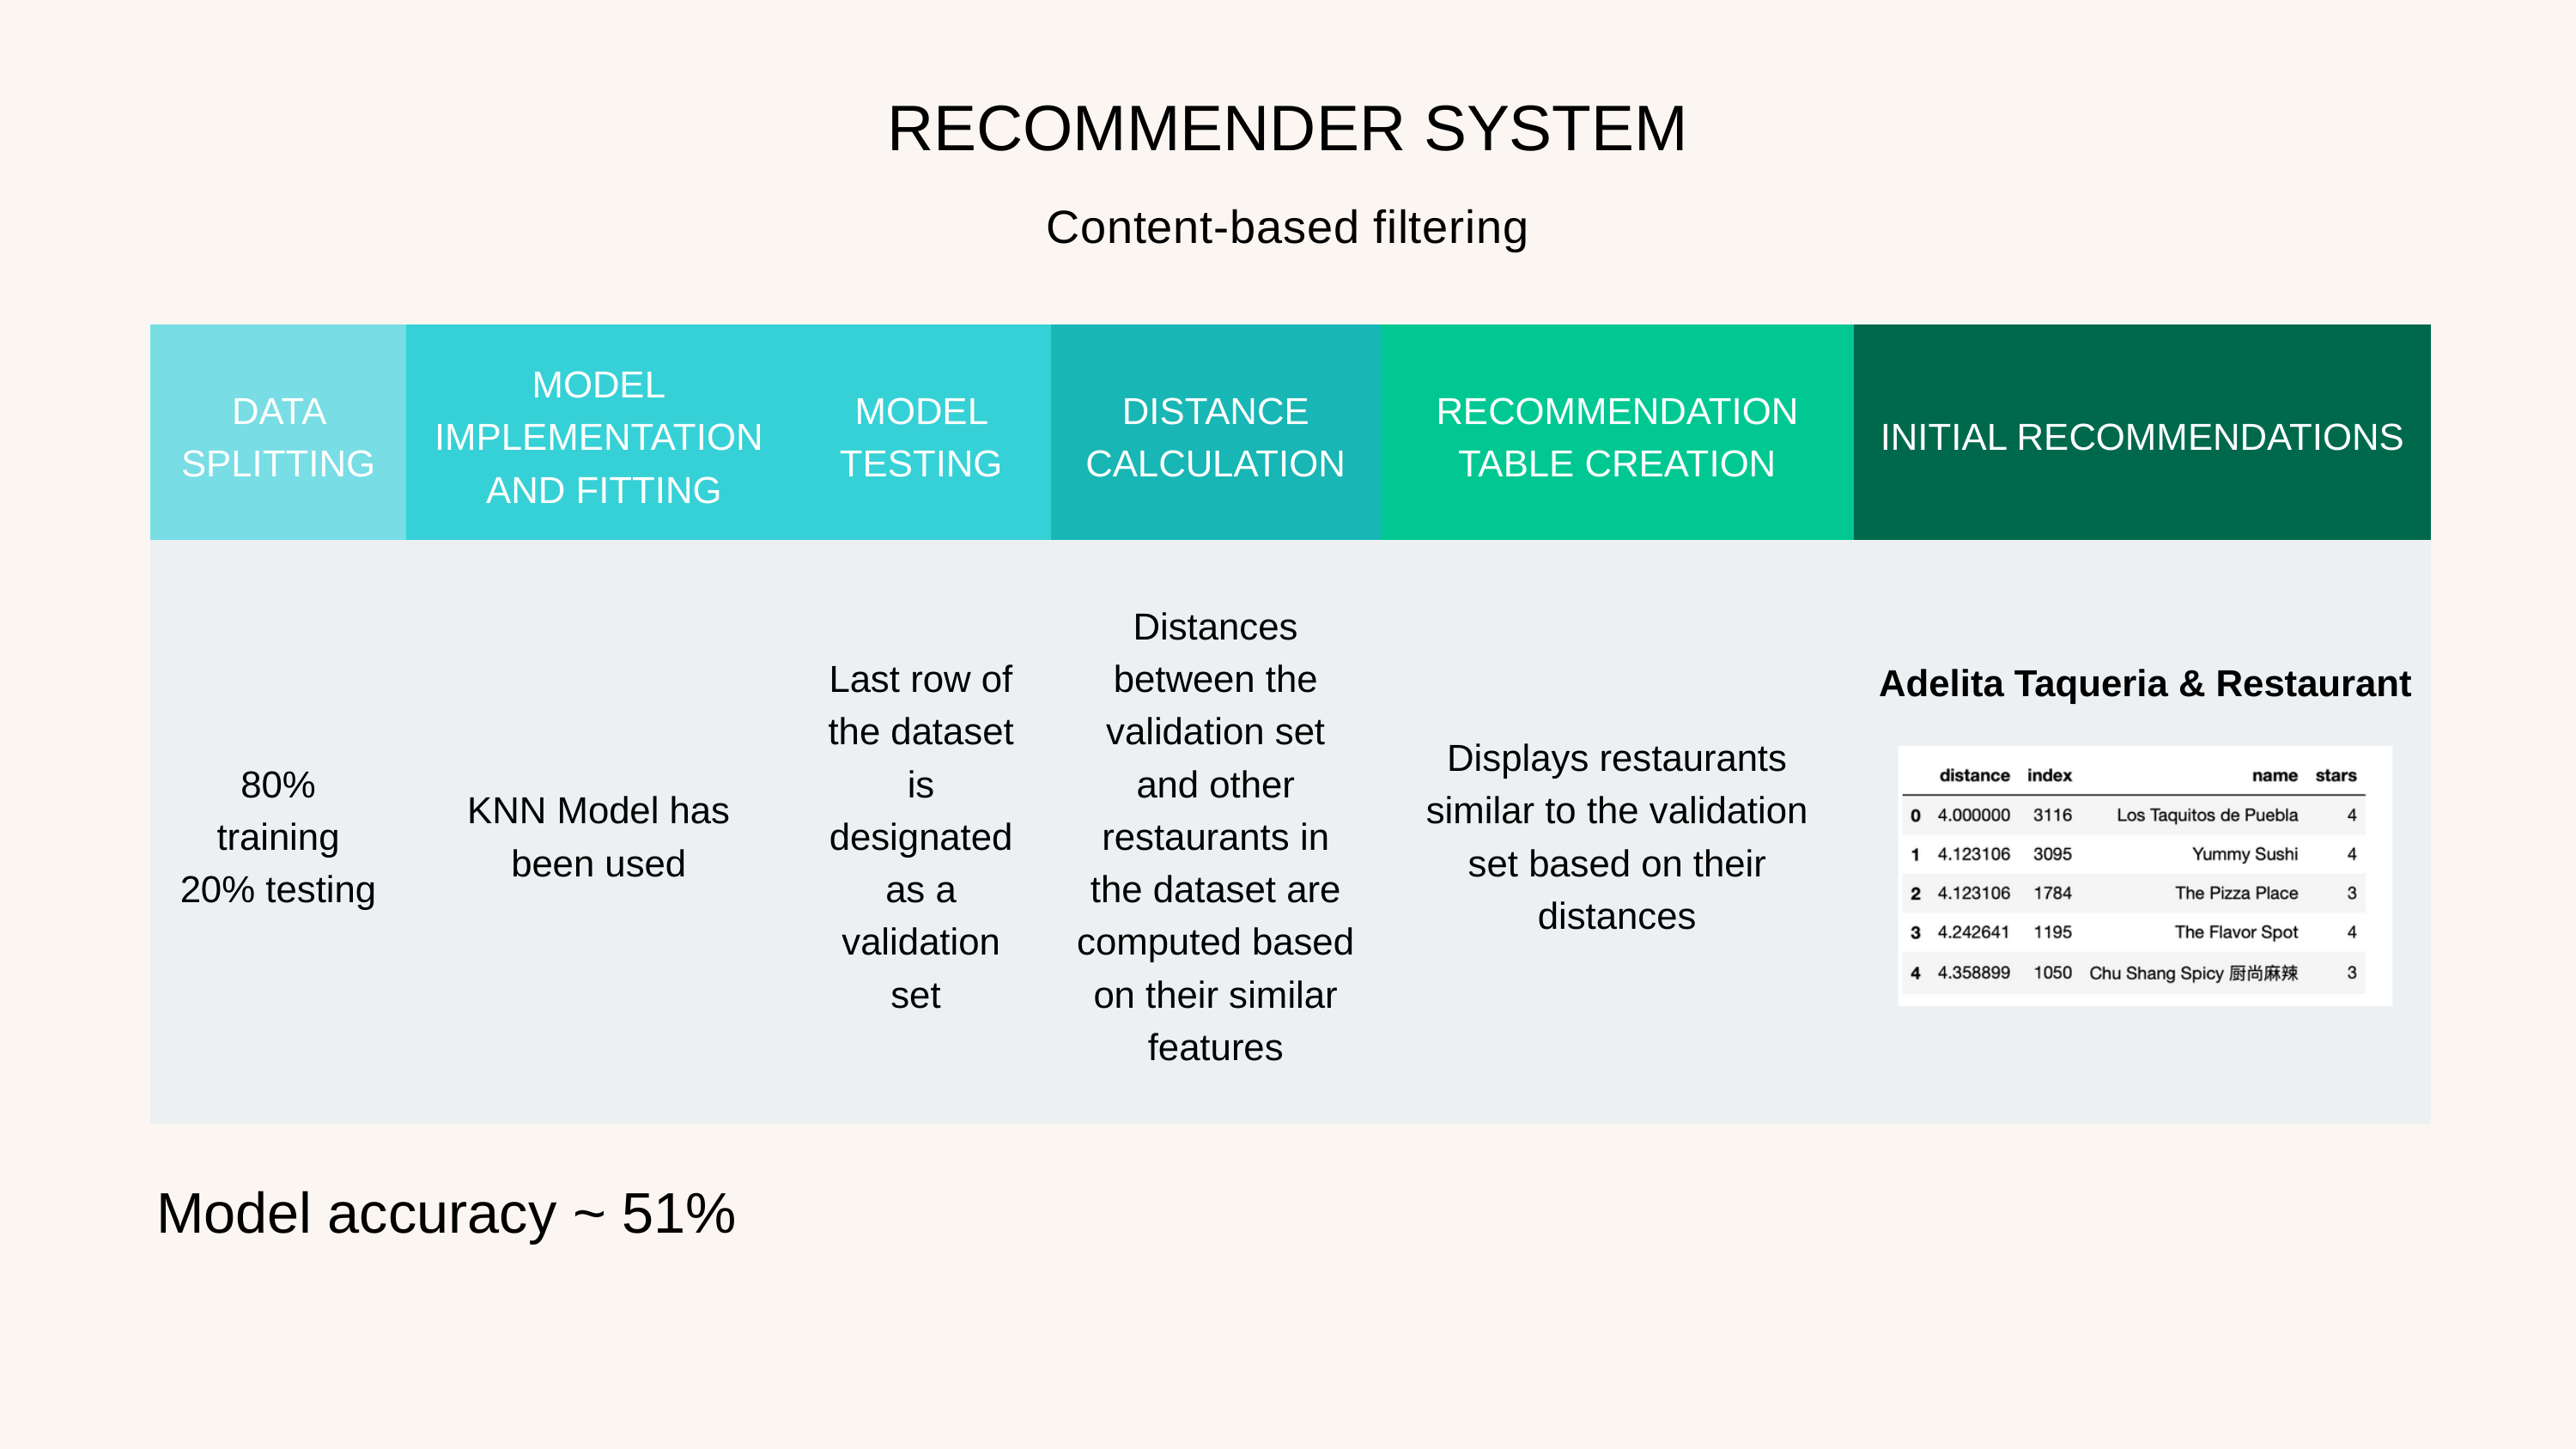

RECOMMENDER SYSTEM
Content-based filtering
| DATA SPLITTING | MODEL IMPLEMENTATION AND FITTING | MODEL TESTING | DISTANCE CALCULATION | RECOMMENDATION TABLE CREATION | INITIAL RECOMMENDATIONS |
| --- | --- | --- | --- | --- | --- |
| 80% training 20% testing | KNN Model has been used | Last row of the dataset is designated as a validation set | Distances between the validation set and other restaurants in the dataset are computed based on their similar features | Displays restaurants similar to the validation set based on their distances |  |
Adelita Taqueria & Restaurant

Model accuracy ~ 51%